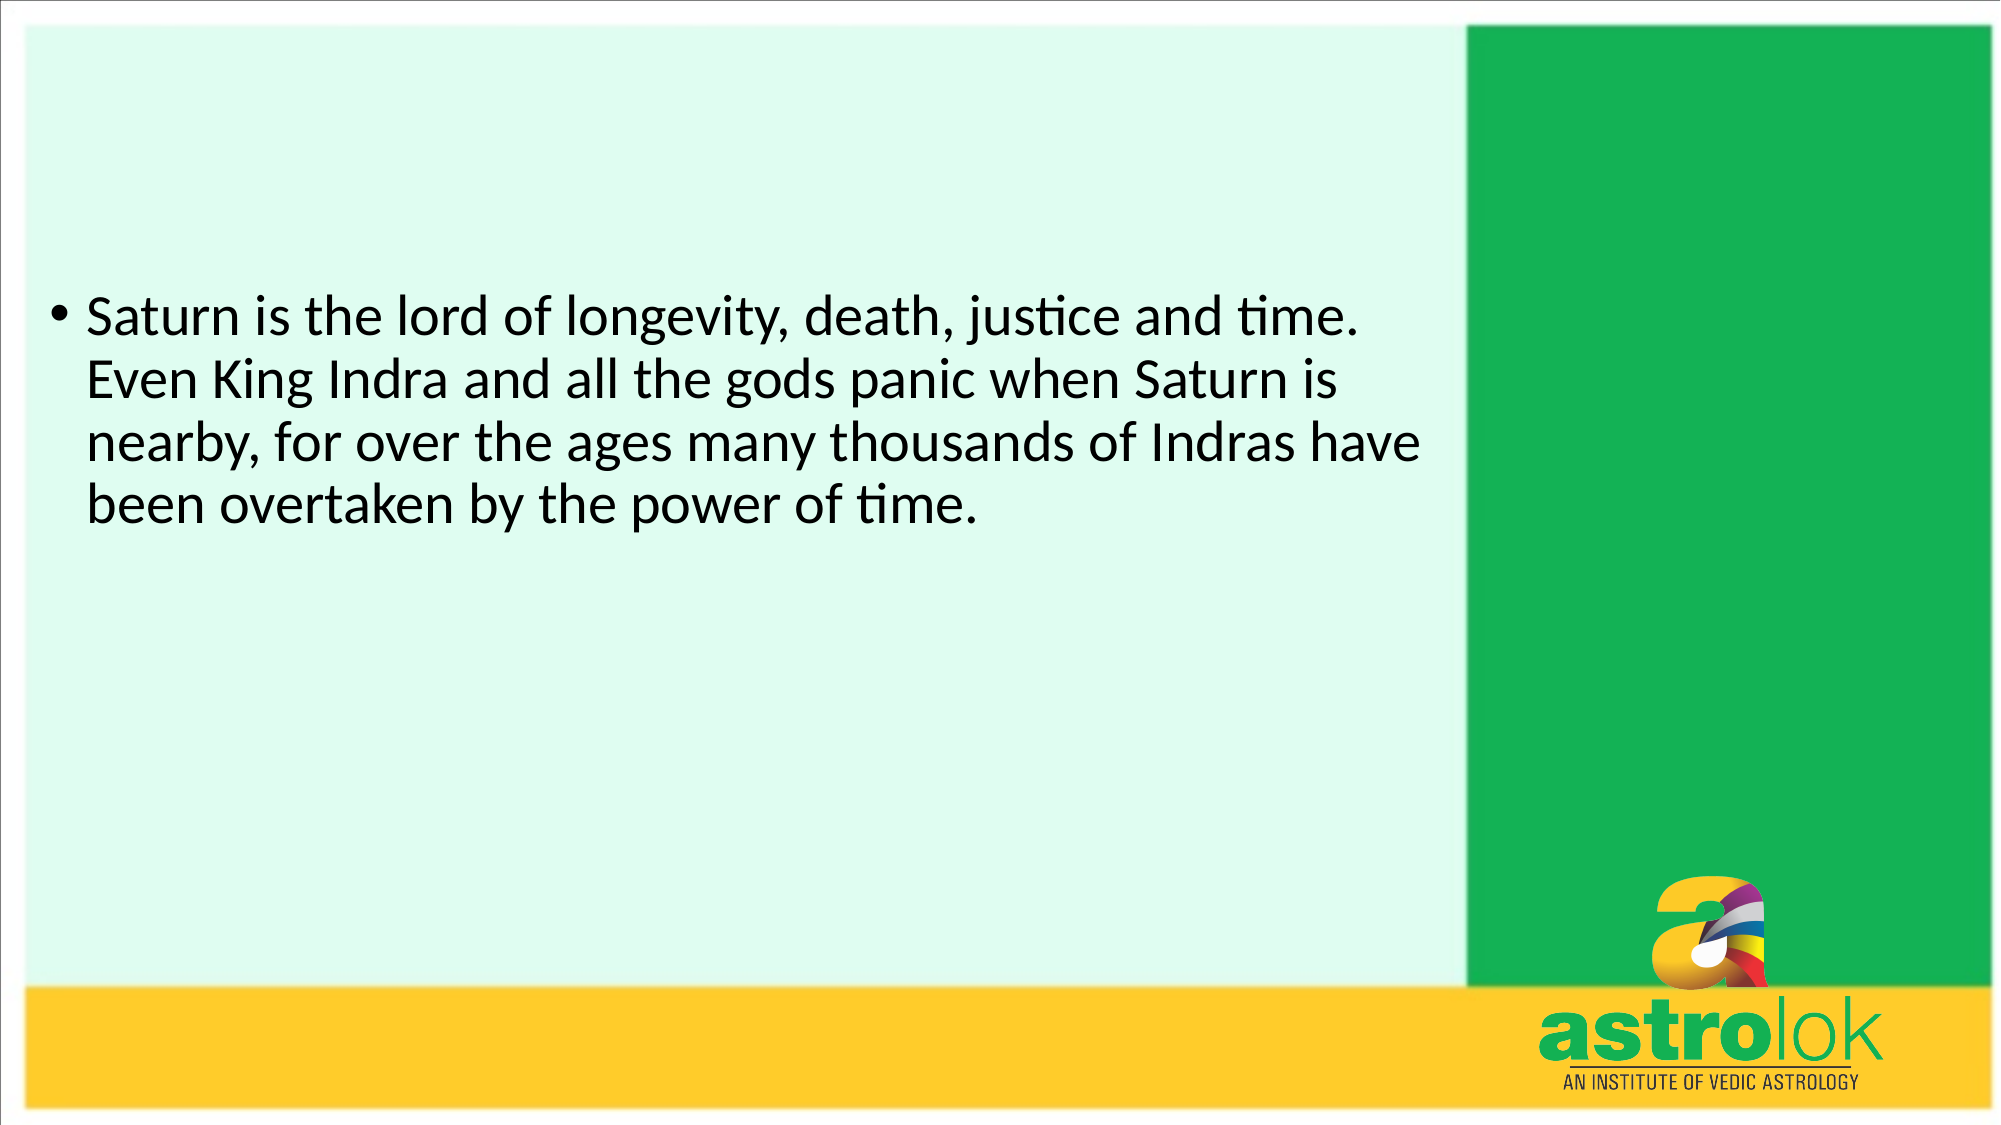

#
Saturn is the lord of longevity, death, justice and time. Even King Indra and all the gods panic when Saturn is nearby, for over the ages many thousands of Indras have been overtaken by the power of time.